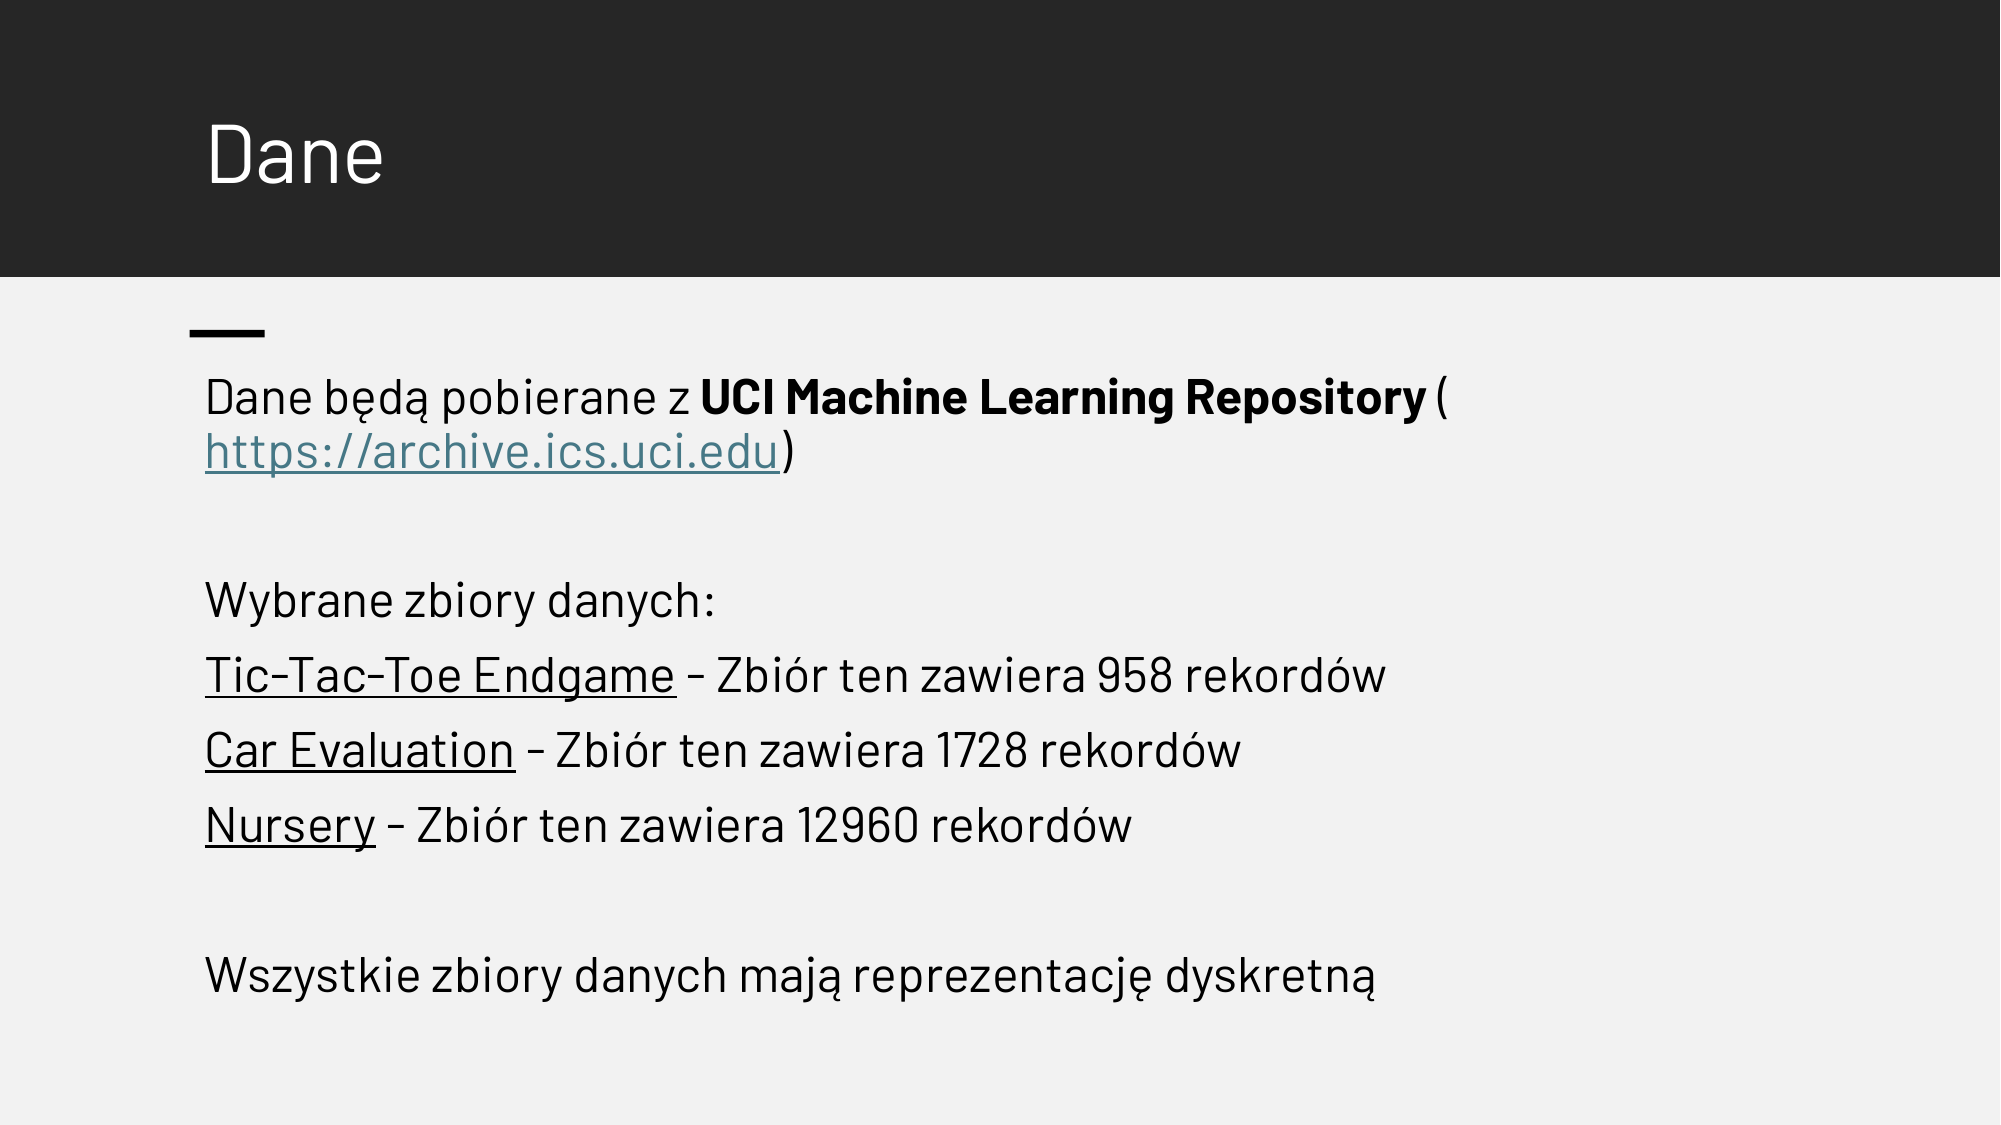

# Dane

Dane będą pobierane z UCI Machine Learning Repository (https://archive.ics.uci.edu)

Wybrane zbiory danych:
Tic-Tac-Toe Endgame - Zbiór ten zawiera 958 rekordów
Car Evaluation - Zbiór ten zawiera 1728 rekordów
Nursery - Zbiór ten zawiera 12960 rekordów

Wszystkie zbiory danych mają reprezentację dyskretną